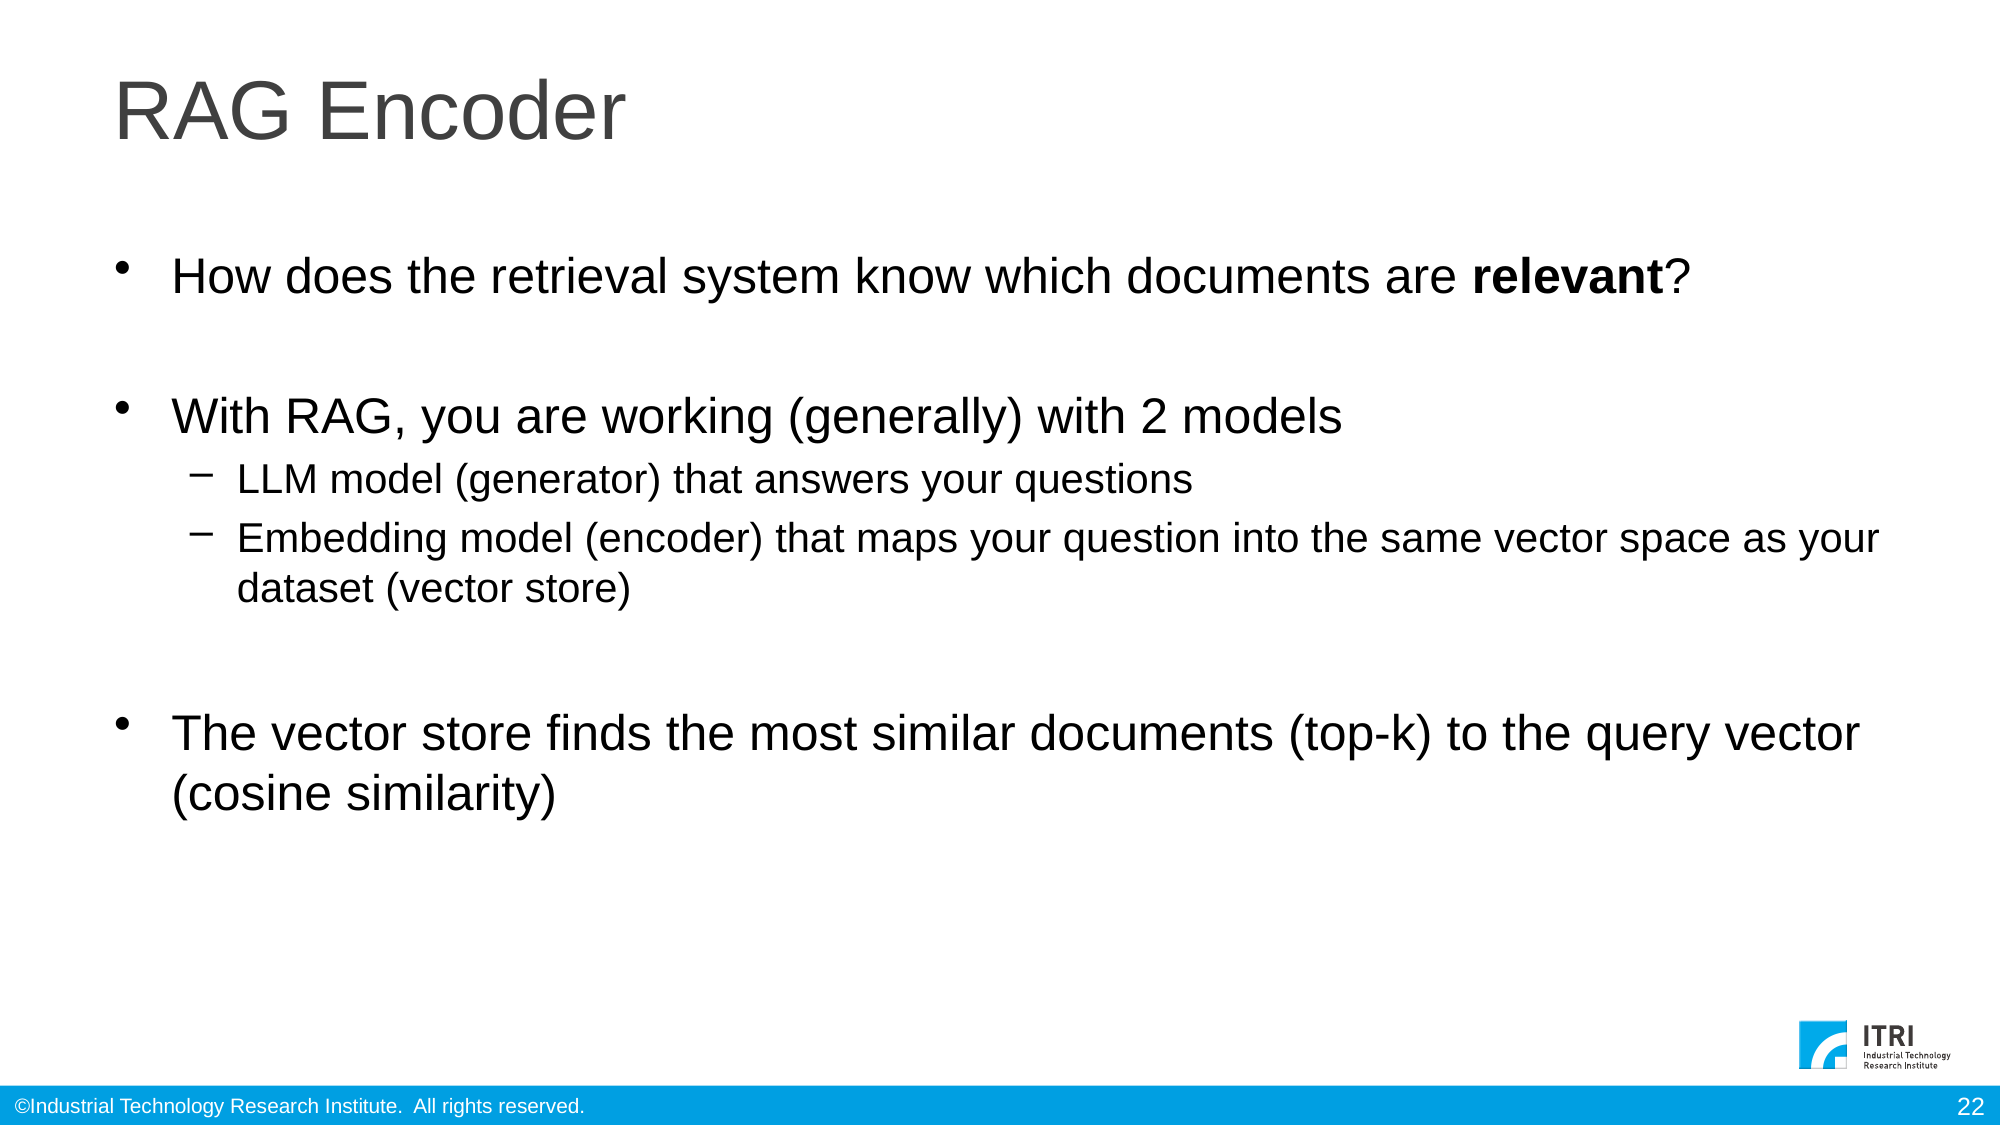

# RAG Encoder
How does the retrieval system know which documents are relevant?

With RAG, you are working (generally) with 2 models
LLM model (generator) that answers your questions
Embedding model (encoder) that maps your question into the same vector space as your dataset (vector store)

The vector store finds the most similar documents (top-k) to the query vector (cosine similarity)
22